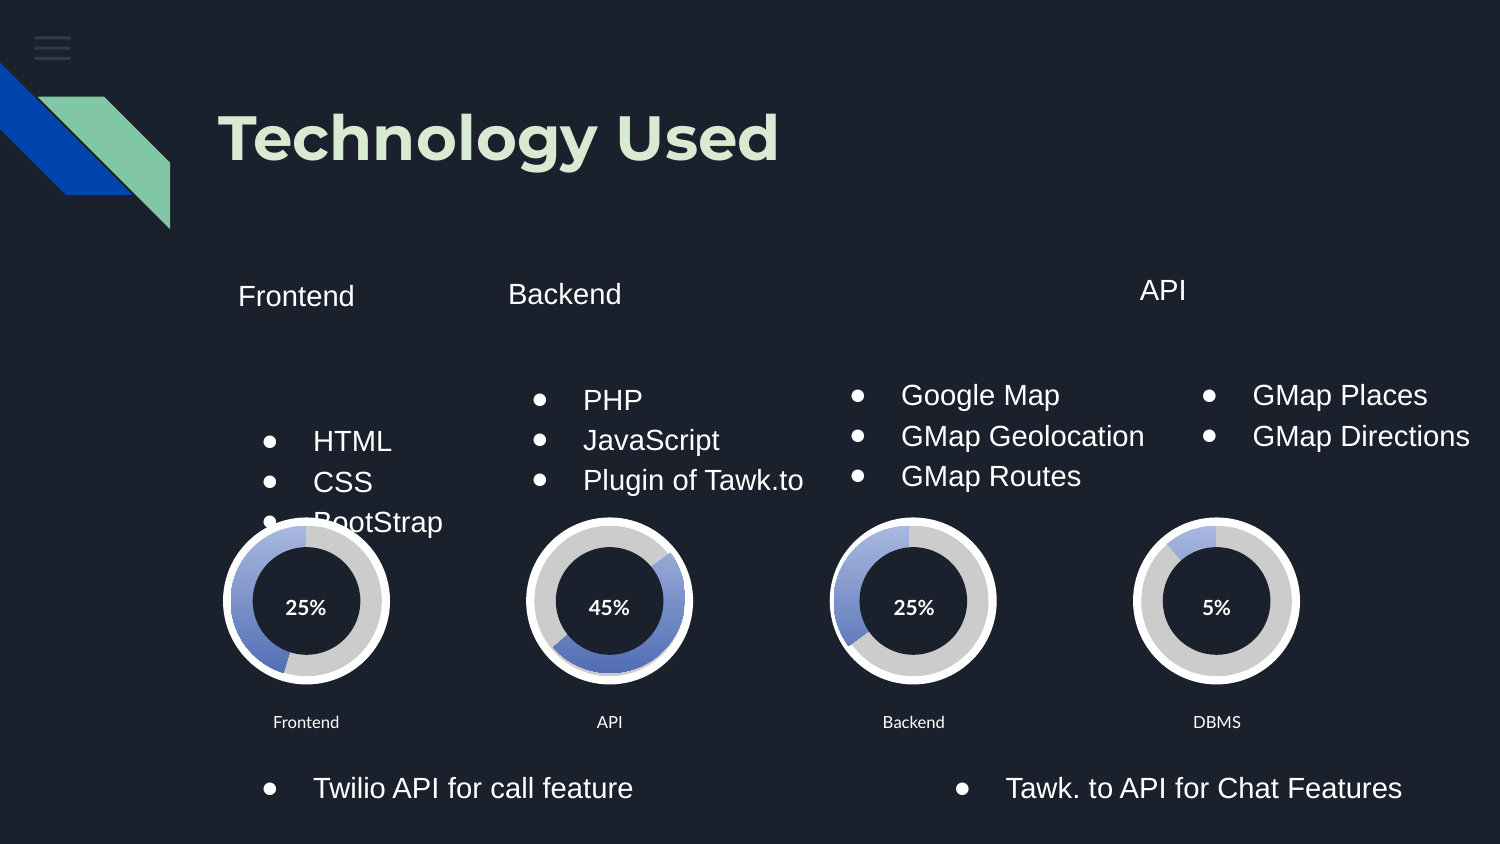

# Technology Used
                                      API
Google Map
GMap Geolocation
GMap Routes

GMap Places
GMap Directions

Backend
PHP
JavaScript
Plugin of Tawk.to

Frontend
HTML
CSS
BootStrap

25%

45%

25%

5%

Frontend
API
Backend
DBMS
Twilio API for call feature
Tawk. to API for Chat Features